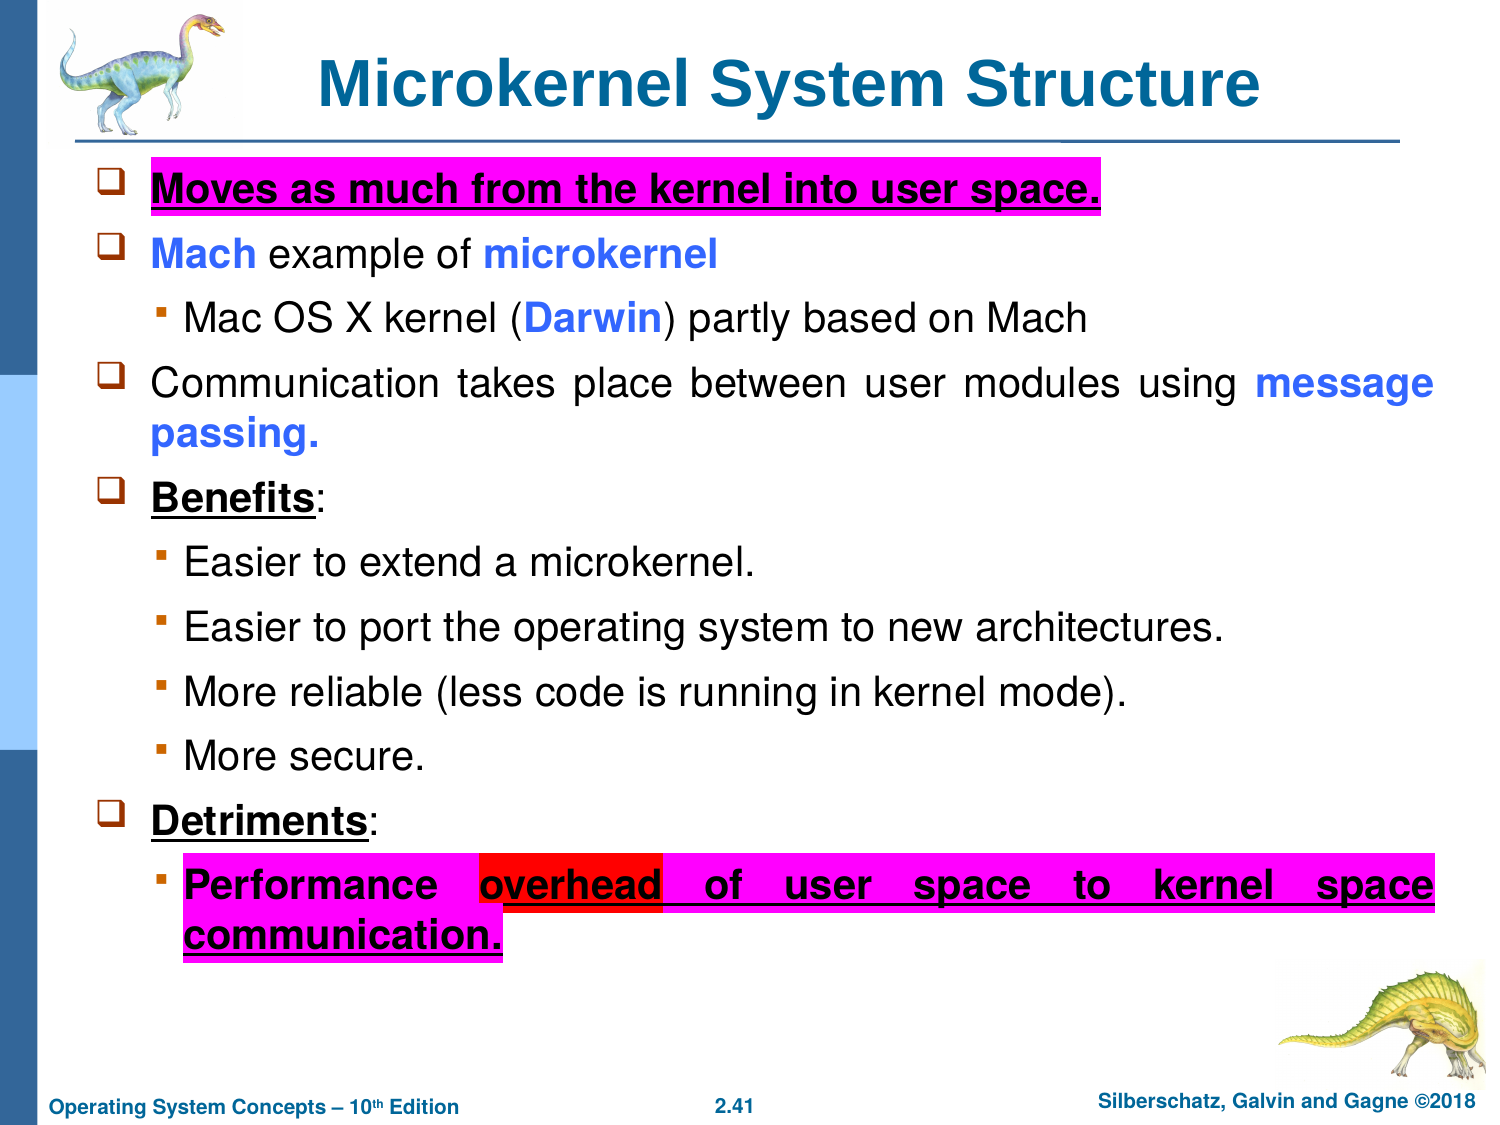

# Microkernel System Structure
Moves as much from the kernel into user space.
Mach example of microkernel
Mac OS X kernel (Darwin) partly based on Mach
Communication takes place between user modules using message passing.
Benefits:
Easier to extend a microkernel.
Easier to port the operating system to new architectures.
More reliable (less code is running in kernel mode).
More secure.
Detriments:
Performance overhead of user space to kernel space communication.